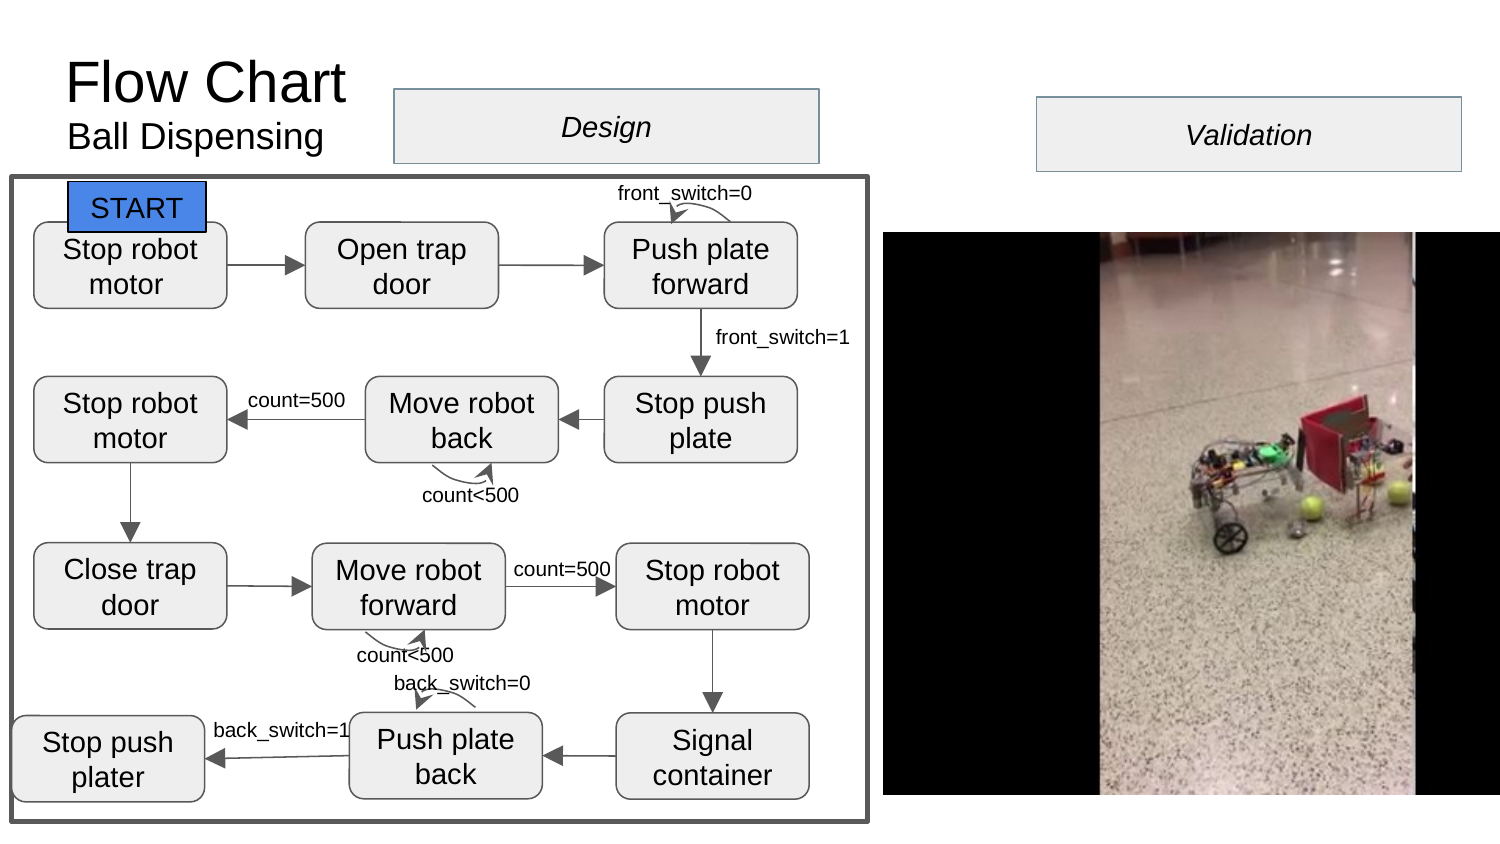

# Flow Chart
Design
Ball Dispensing
Validation
front_switch=0

START

Stop robot motor

Open trap door
Push plate forward

front_switch=1
count=500
Stop robot motor
Move robot back
Stop push plate

count<500
Close trap door
Move robot forward
Stop robot motor
count=500

count<500
back_switch=0

back_switch=1
Push plate back
Signal container
Stop push plater